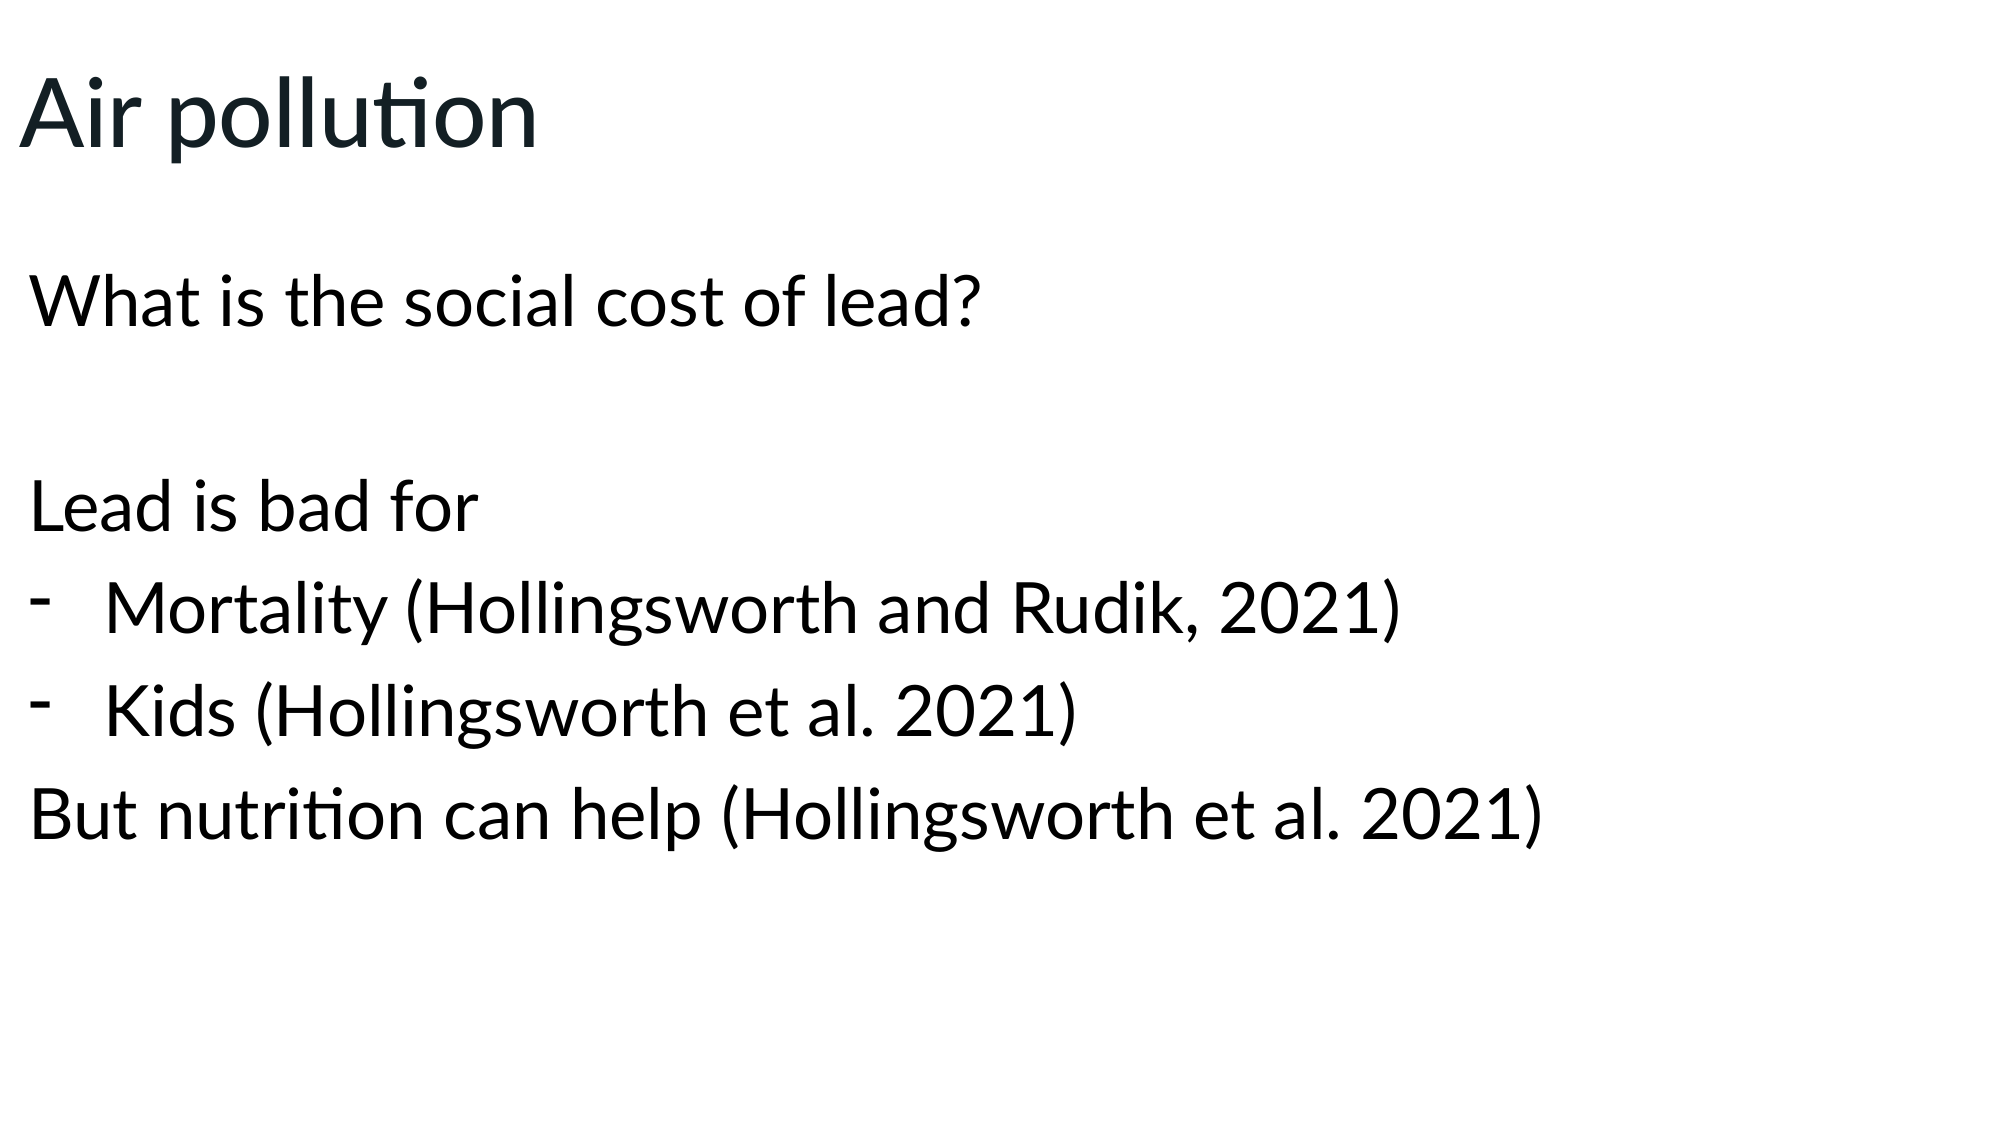

Air pollution

What is the social cost of lead?

Lead is bad for
Mortality (Hollingsworth and Rudik, 2021)
Kids (Hollingsworth et al. 2021)
But nutrition can help (Hollingsworth et al. 2021)